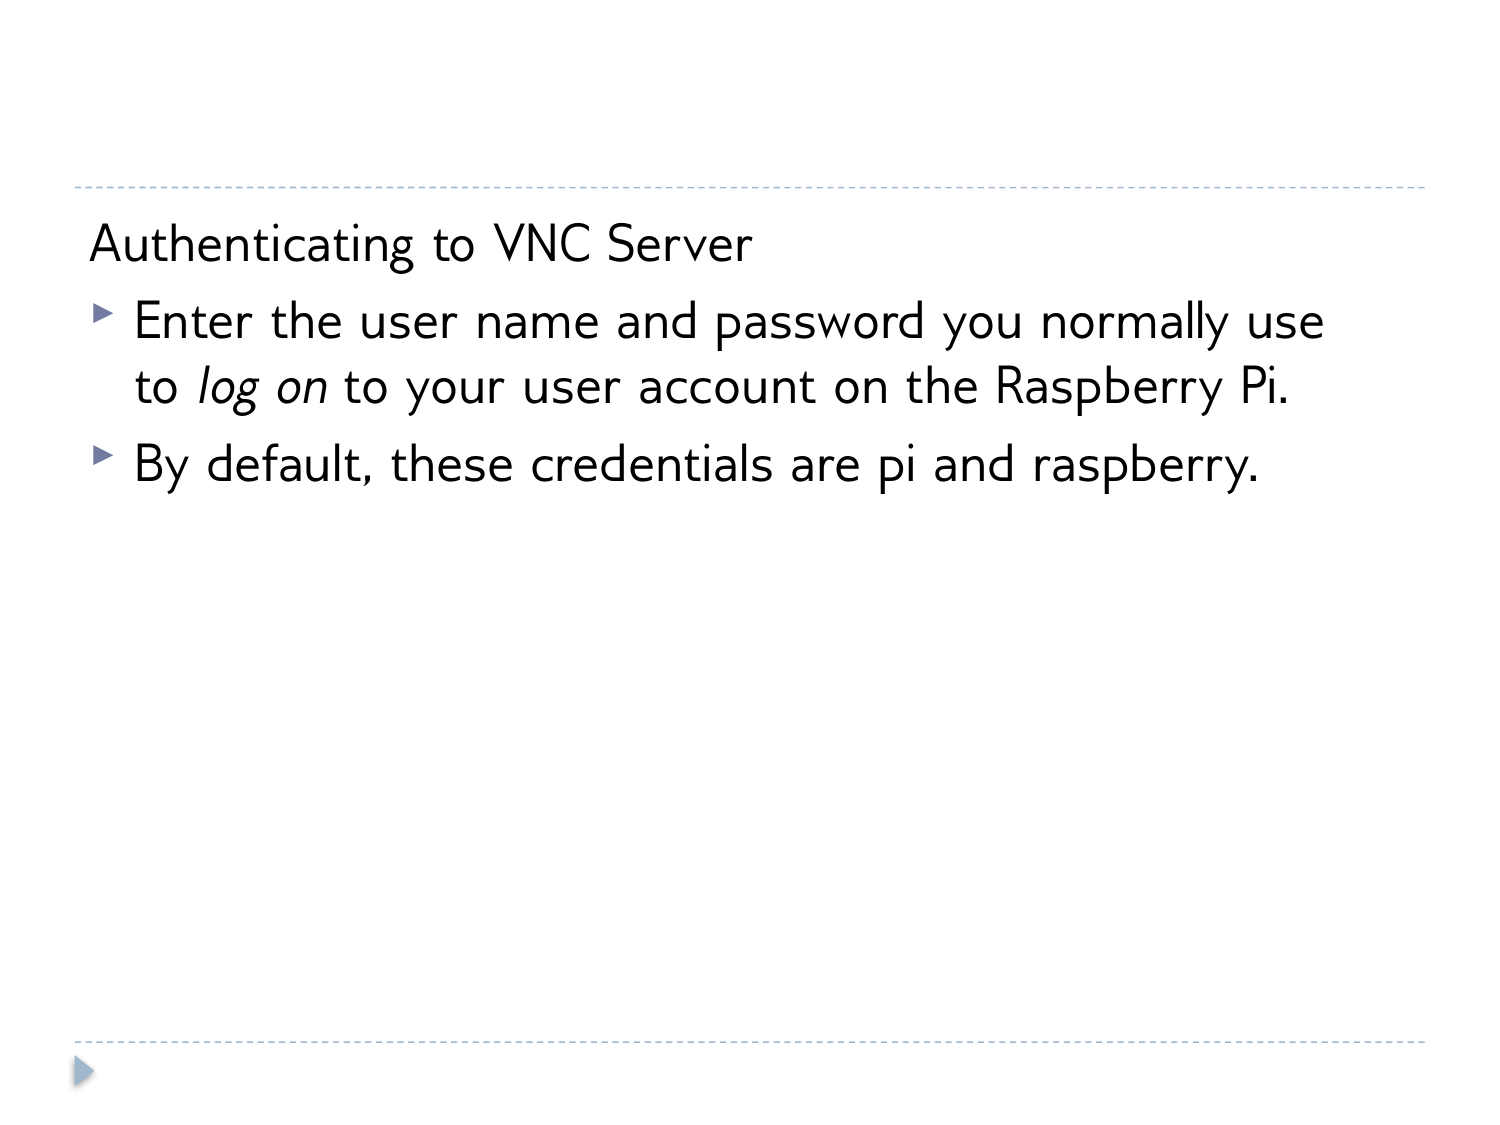

#
Authenticating to VNC Server
Enter the user name and password you normally use to log on to your user account on the Raspberry Pi.
By default, these credentials are pi and raspberry.